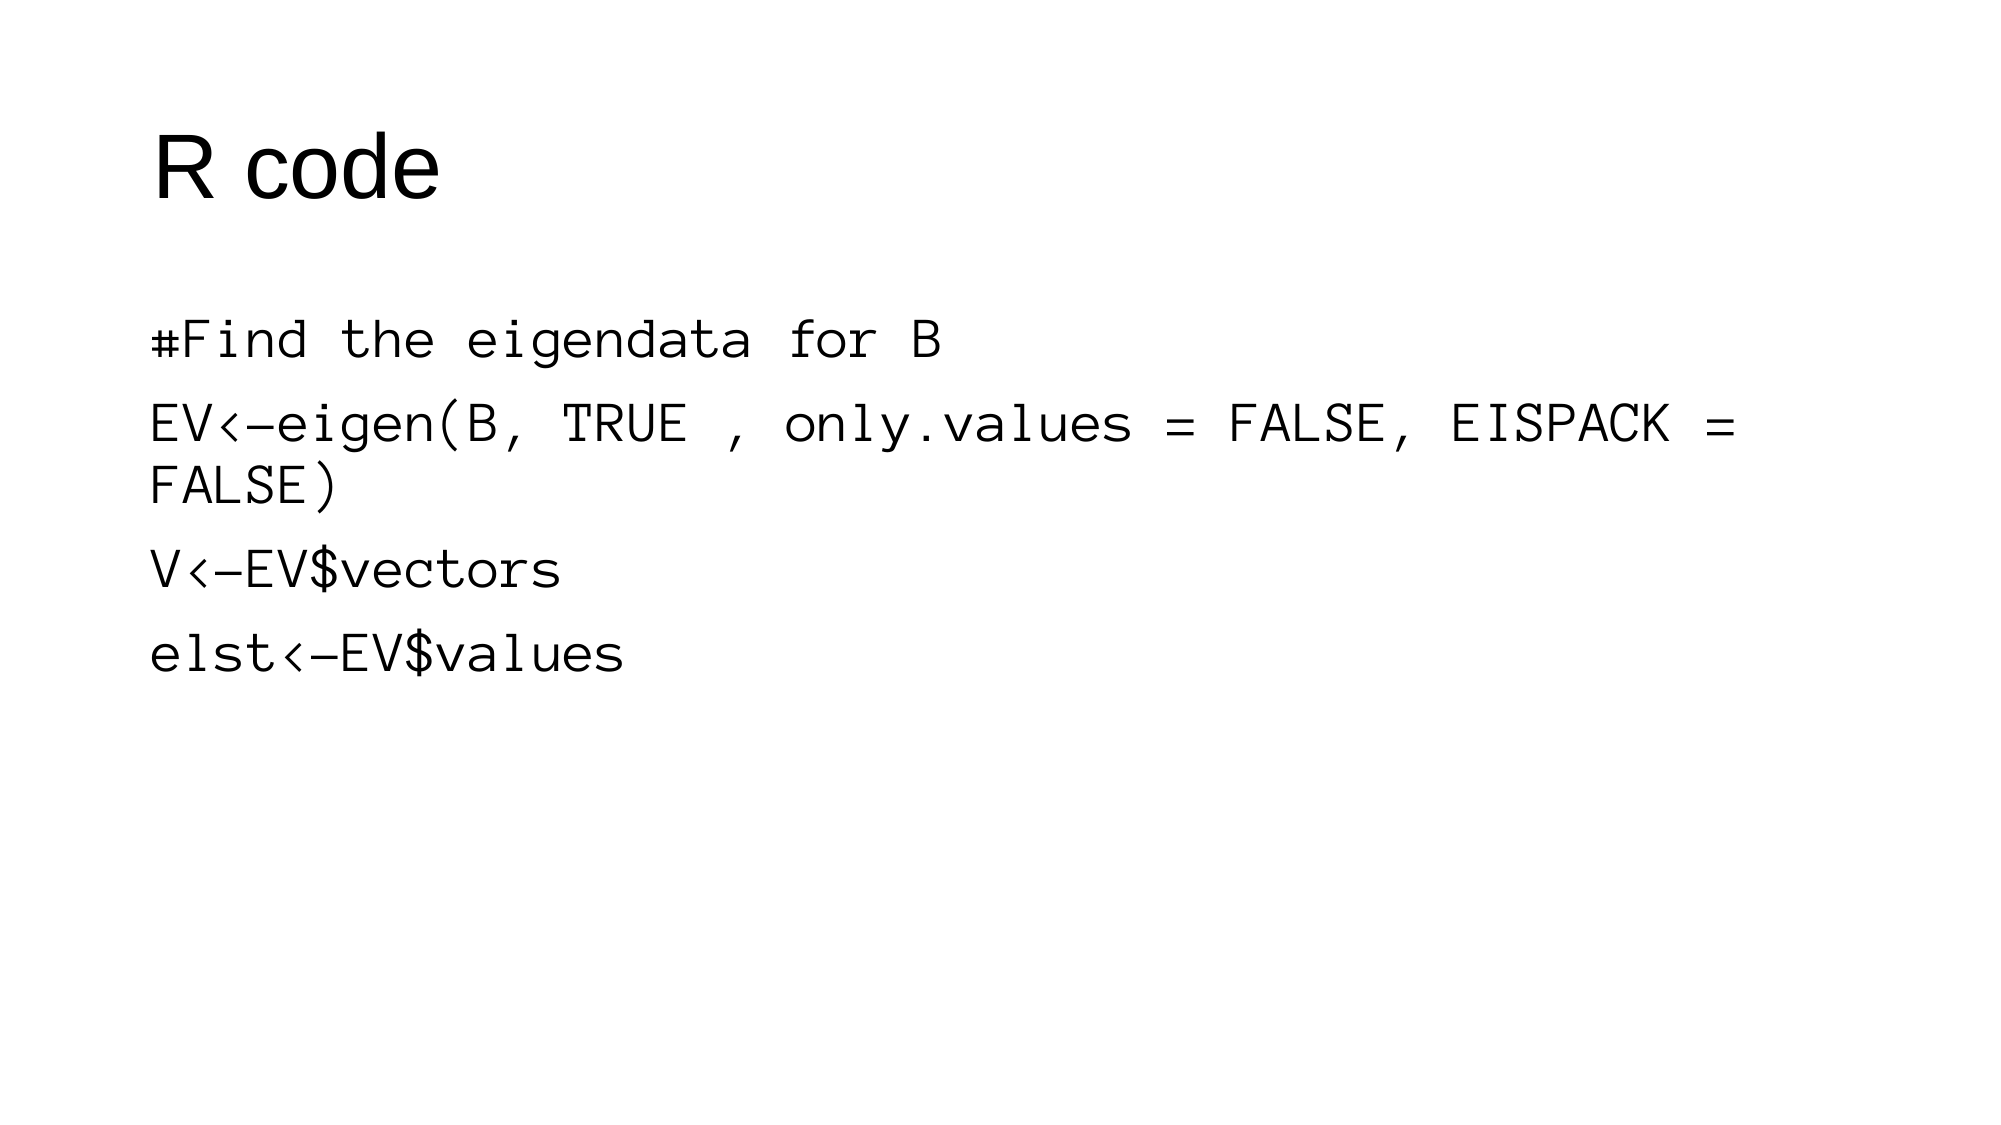

# R code
#Find the eigendata for B
EV<-eigen(B, TRUE , only.values = FALSE, EISPACK = FALSE)
V<-EV$vectors
elst<-EV$values